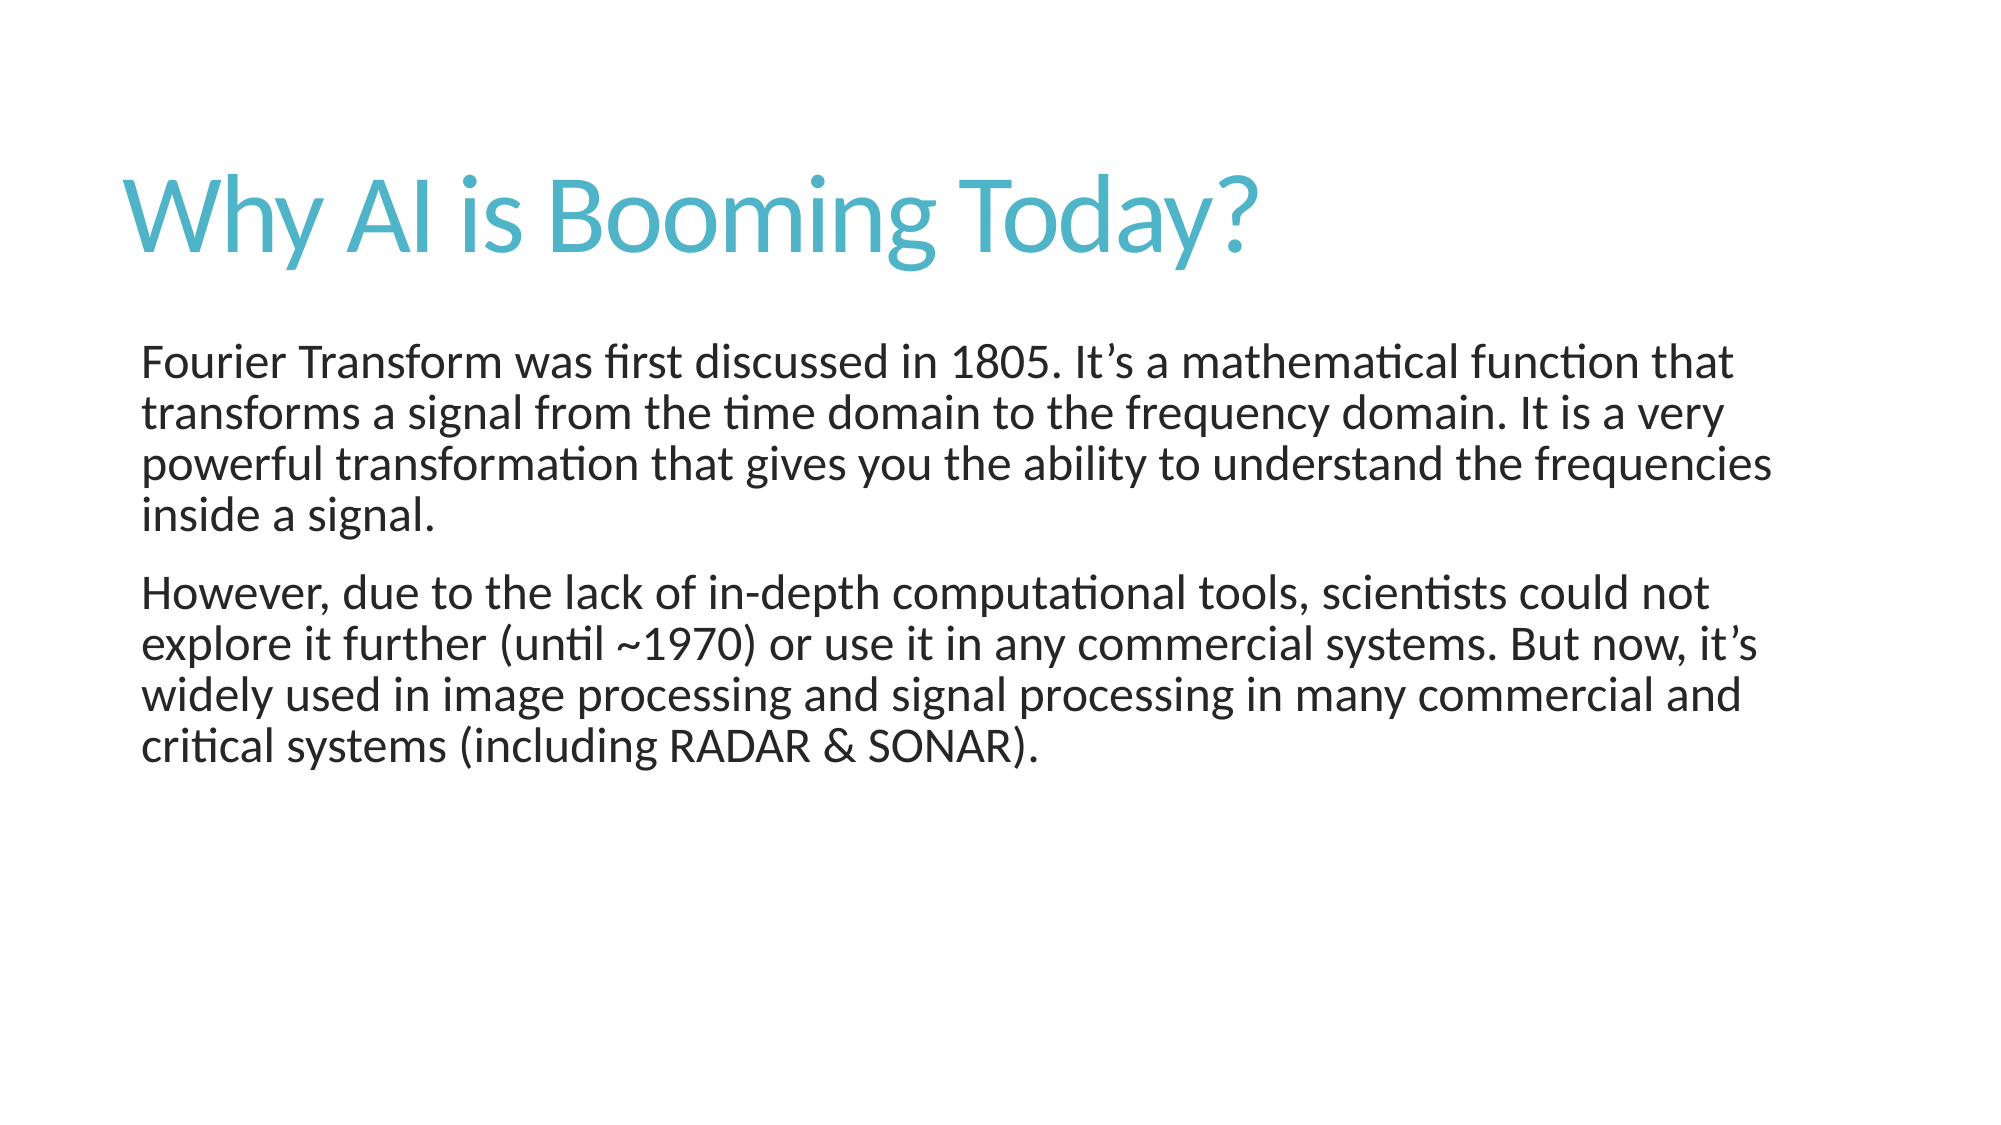

# Why AI is Booming Today?
Fourier Transform was first discussed in 1805. It’s a mathematical function that transforms a signal from the time domain to the frequency domain. It is a very powerful transformation that gives you the ability to understand the frequencies inside a signal.
However, due to the lack of in-depth computational tools, scientists could not explore it further (until ~1970) or use it in any commercial systems. But now, it’s widely used in image processing and signal processing in many commercial and critical systems (including RADAR & SONAR).